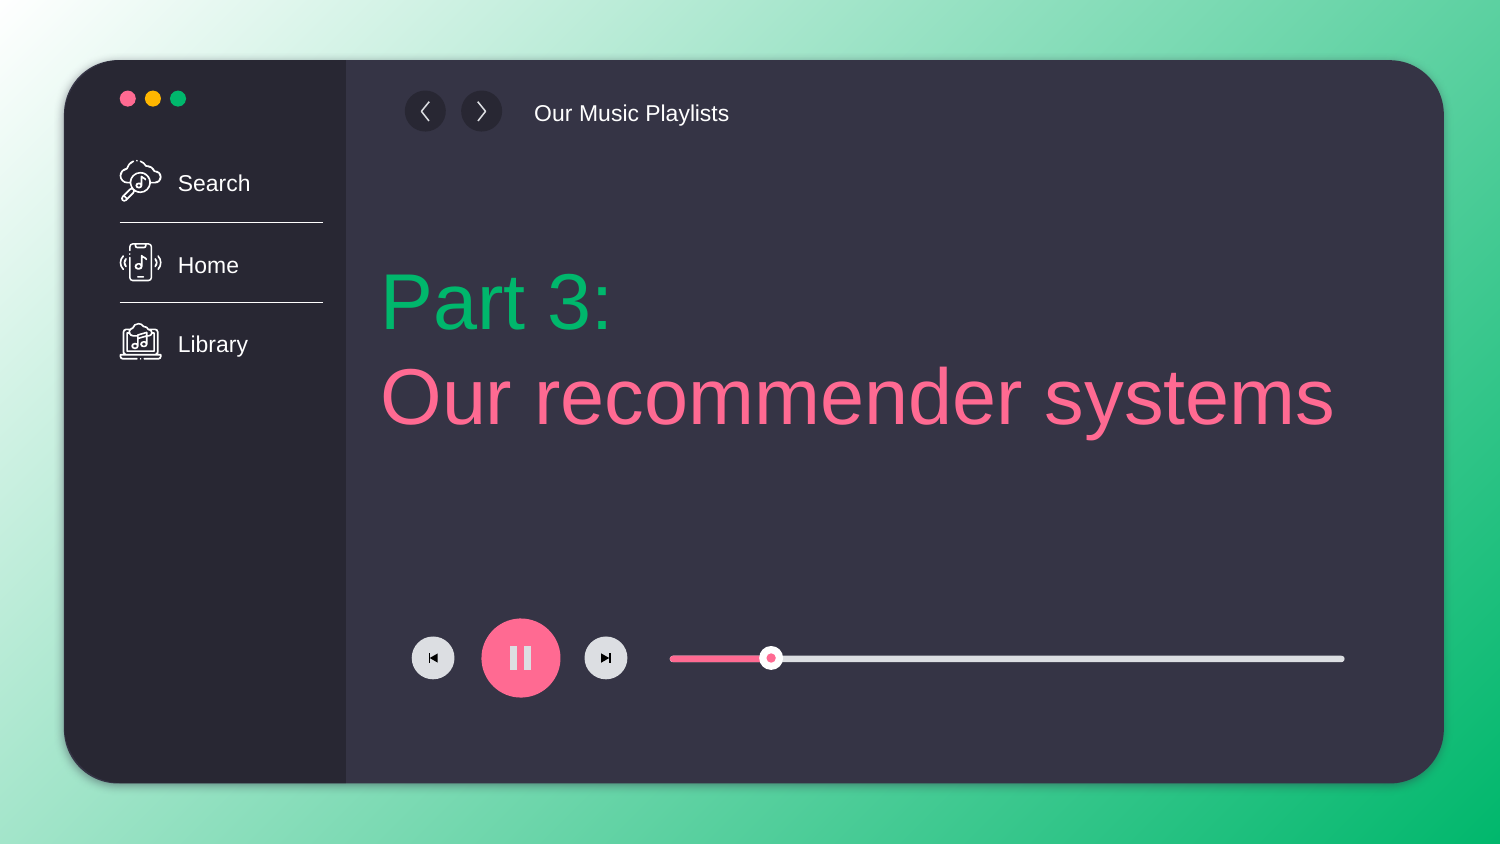

Search

Home

Library

Our Music Playlists
# Part 3: Our recommender systems